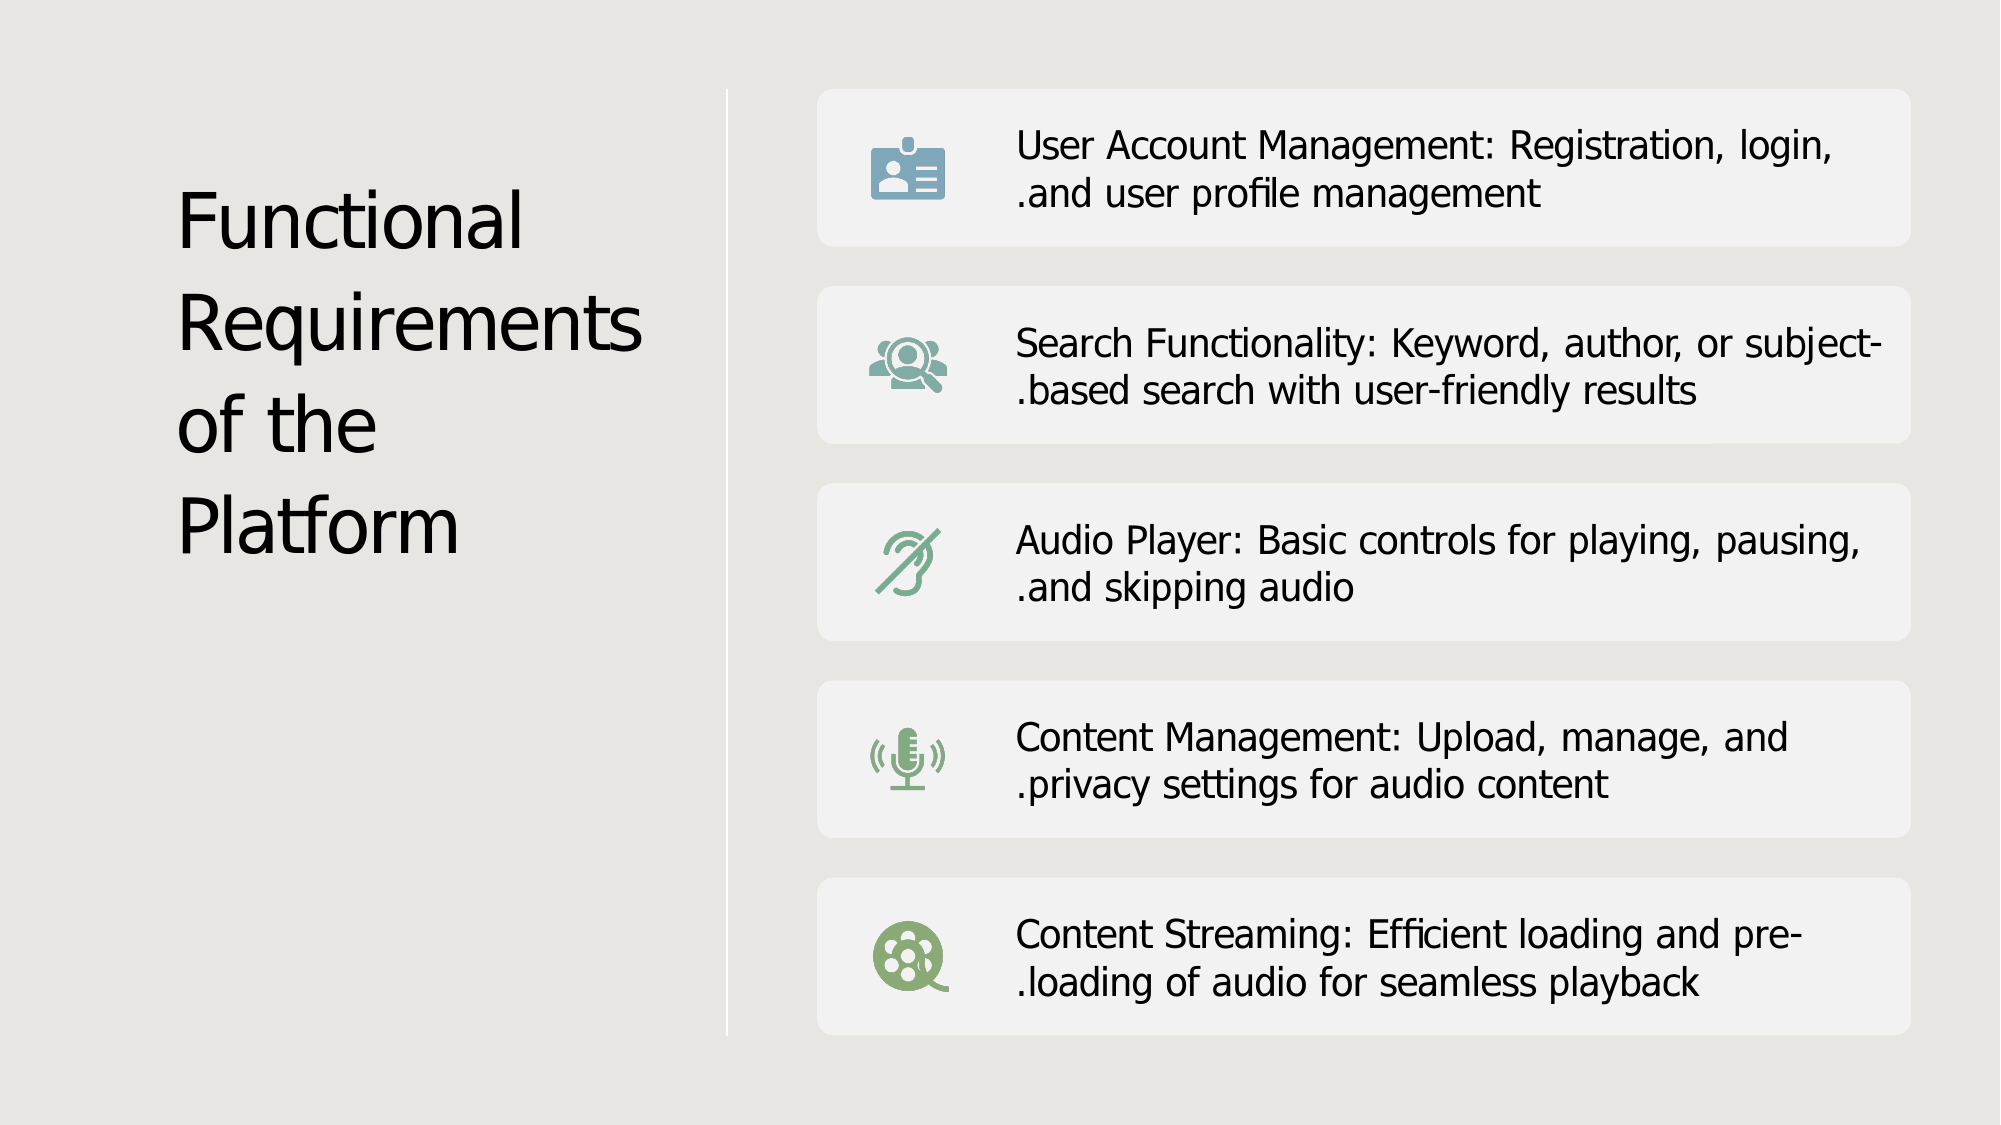

User Account Management: Registration, login, and user profile management.
Search Functionality: Keyword, author, or subject-based search with user-friendly results.
Audio Player: Basic controls for playing, pausing, and skipping audio.
Content Management: Upload, manage, and privacy settings for audio content.
Content Streaming: Efficient loading and pre-loading of audio for seamless playback.
# Functional Requirements of the Platform